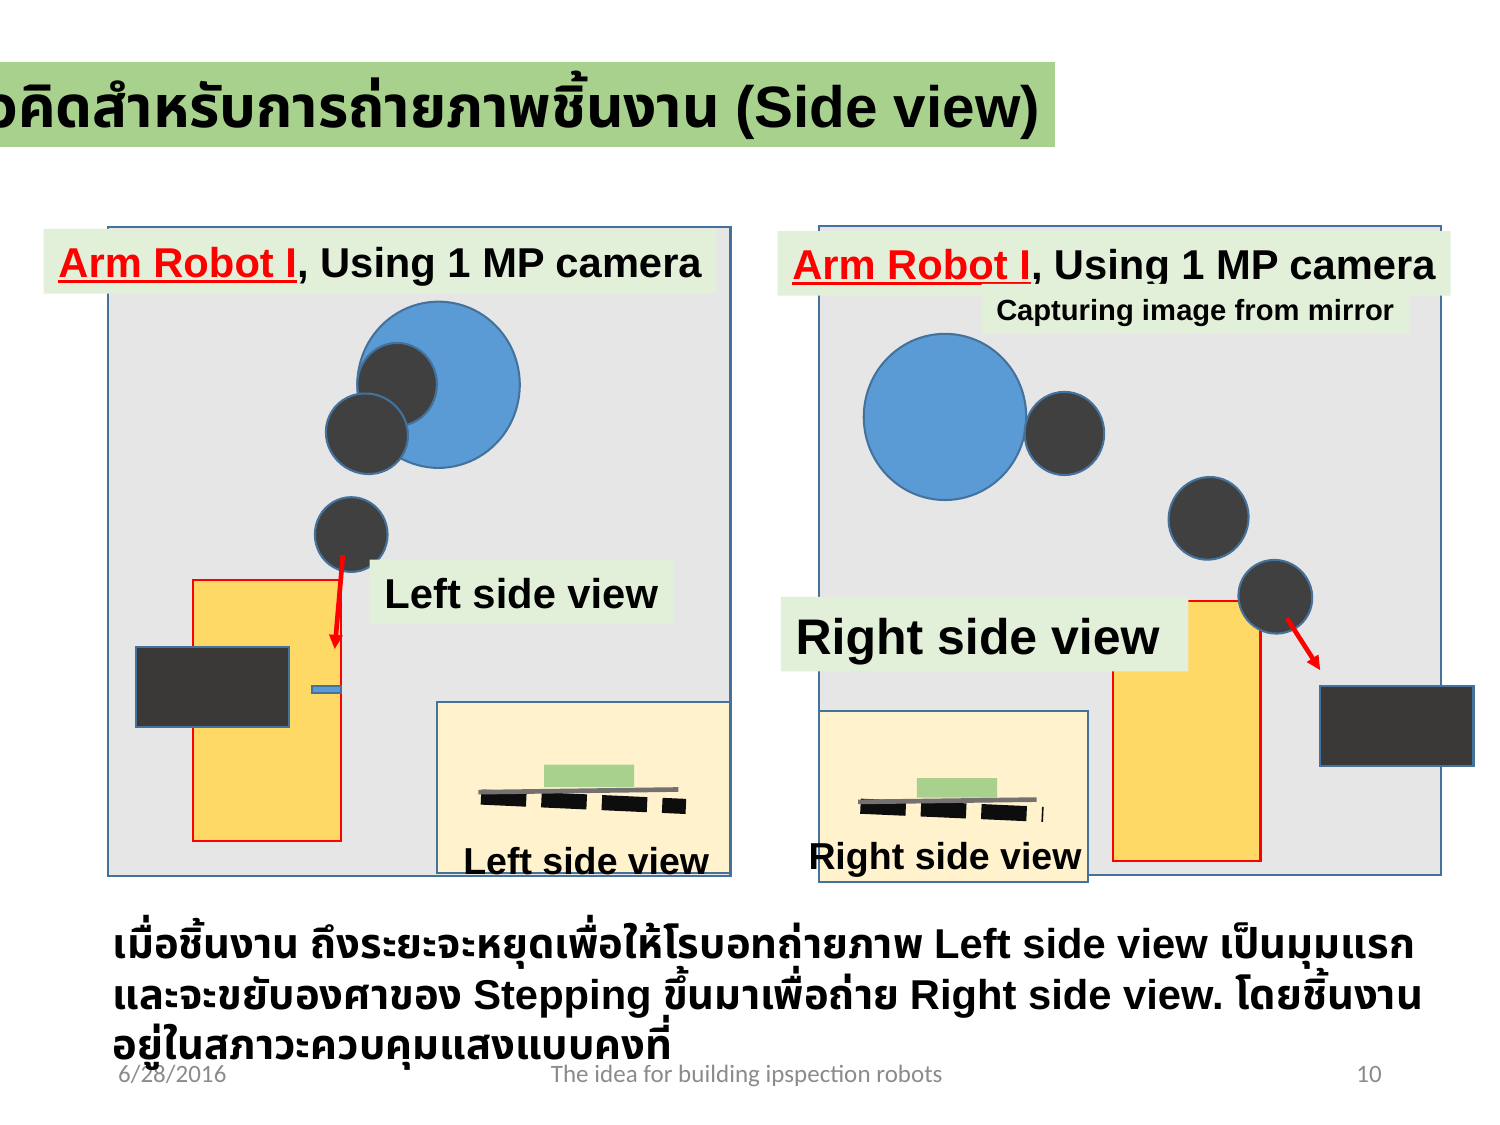

แนวคิดสำหรับการถ่ายภาพชิ้นงาน (Side view)

Arm Robot I, Using 1 MP camera

Arm Robot I, Using 1 MP camera
Capturing image from mirror

Left side view

Right side view

Left side view

Right side view
เมื่อชิ้นงาน ถึงระยะจะหยุดเพื่อให้โรบอทถ่ายภาพ Left side view เป็นมุมแรก และจะขยับองศาของ Stepping ขึ้นมาเพื่อถ่าย Right side view. โดยชิ้นงานอยู่ในสภาวะควบคุมแสงแบบคงที่
6/28/2016
The idea for building ipspection robots
10